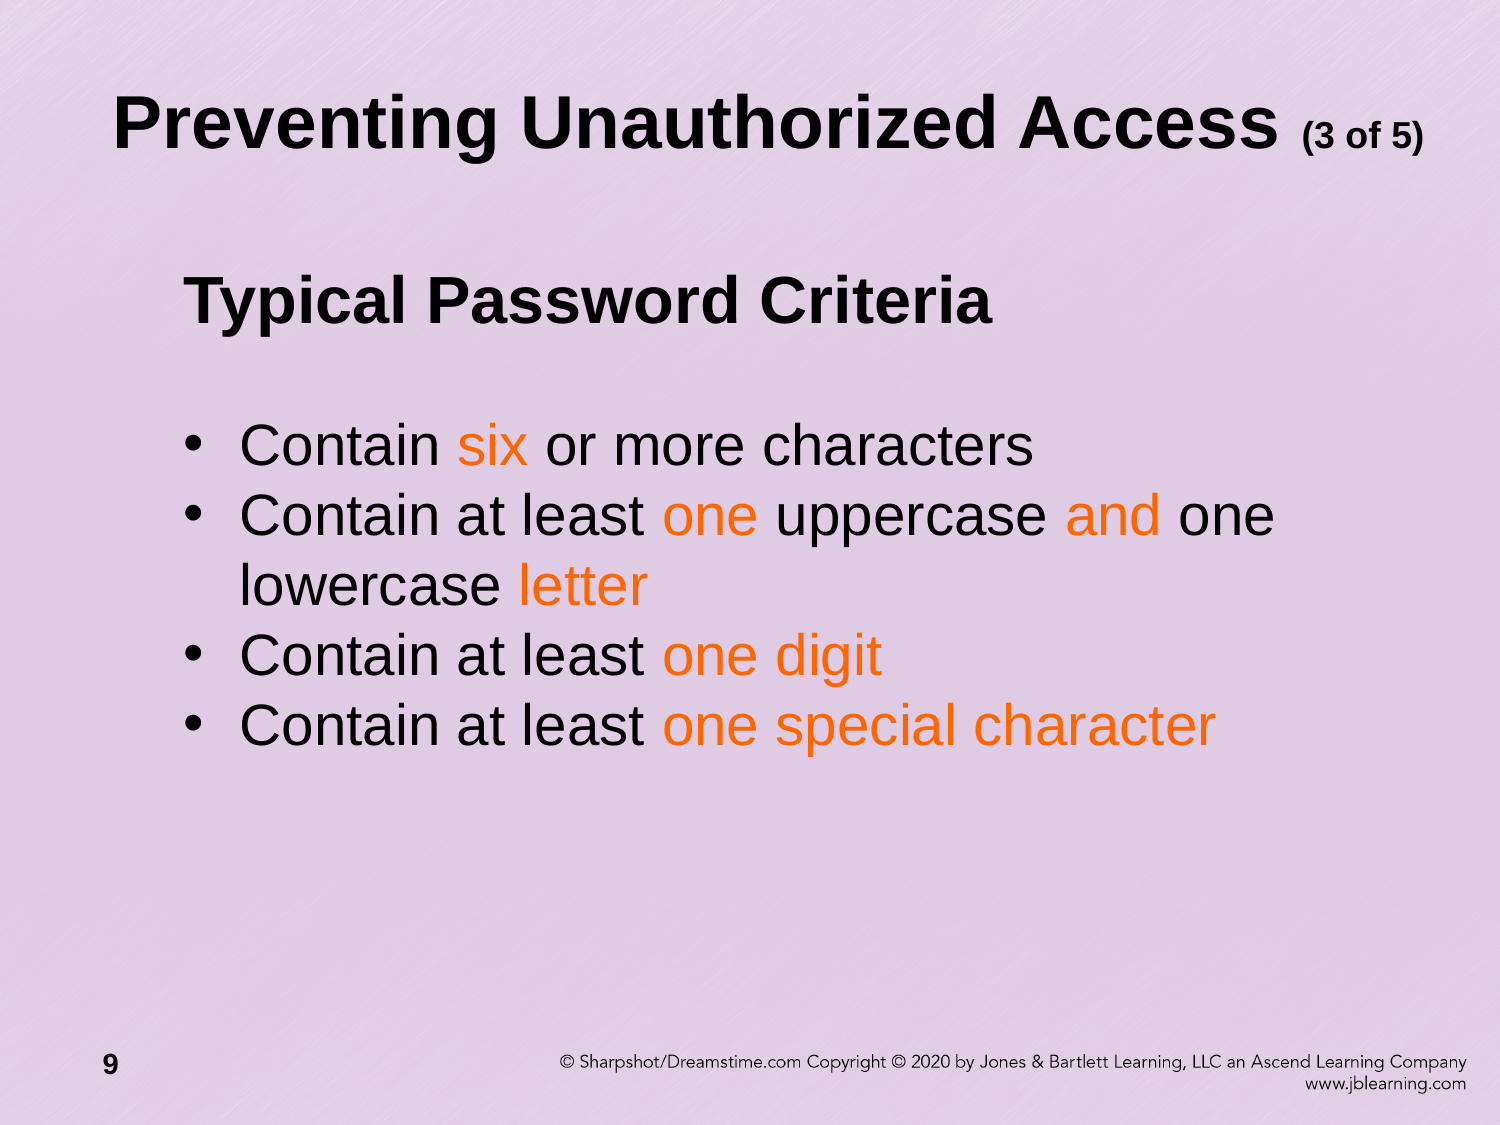

# Preventing Unauthorized Access (3 of 5)
Typical Password Criteria

Contain six or more characters
Contain at least one uppercase and one lowercase letter
Contain at least one digit
Contain at least one special character
9